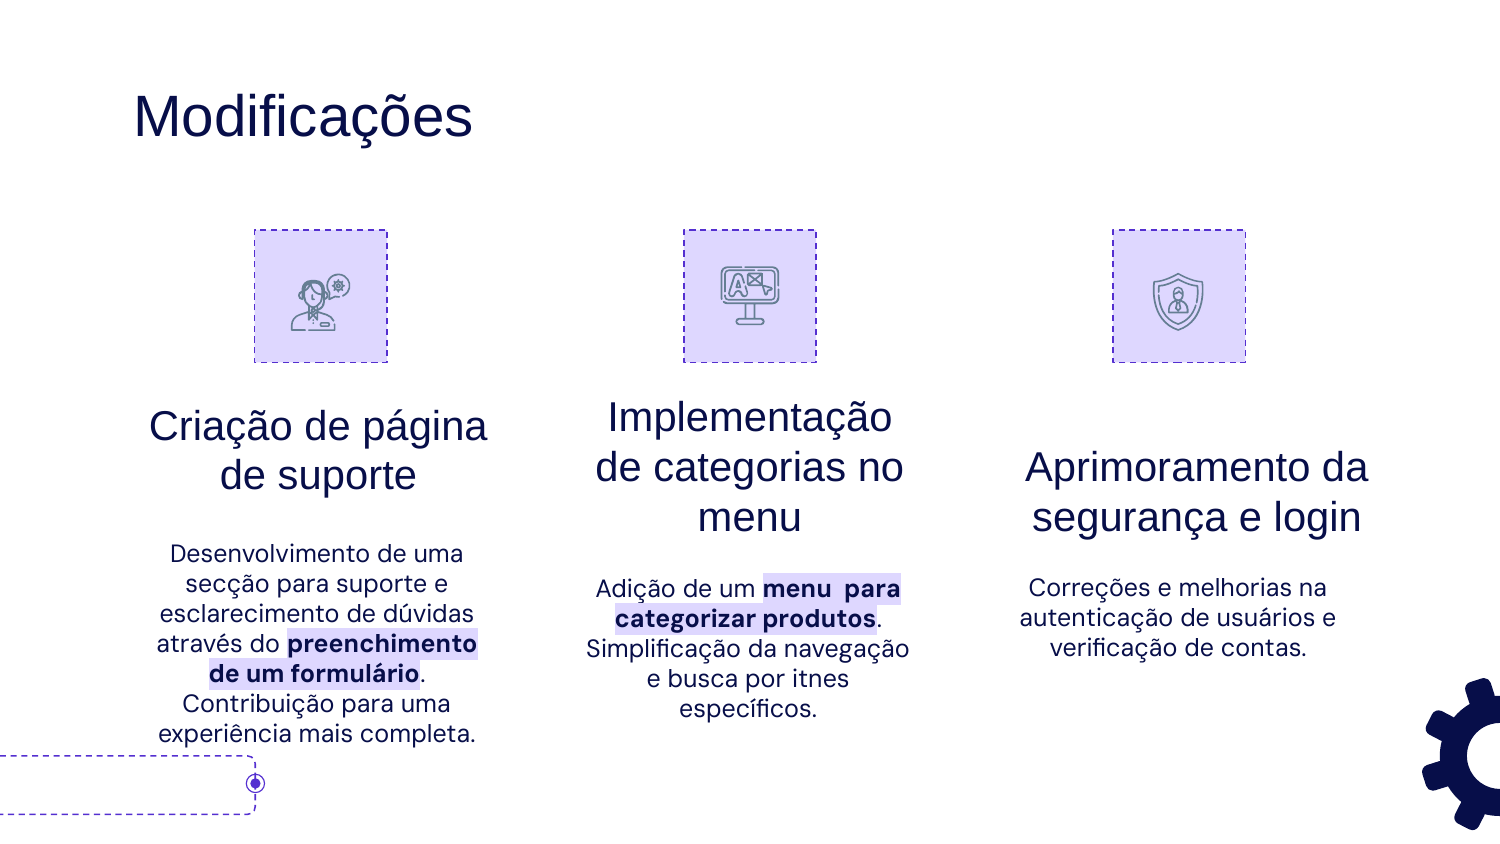

# Modificações

Criação de página de suporte
Implementação de categorias no menu
Aprimoramento da segurança e login
Desenvolvimento de uma secção para suporte e esclarecimento de dúvidas através do preenchimento de um formulário.
Contribuição para uma experiência mais completa.
Correções e melhorias na autenticação de usuários e verificação de contas.
Adição de um menu  para categorizar produtos.
Simplificação da navegação e busca por itnes específicos.